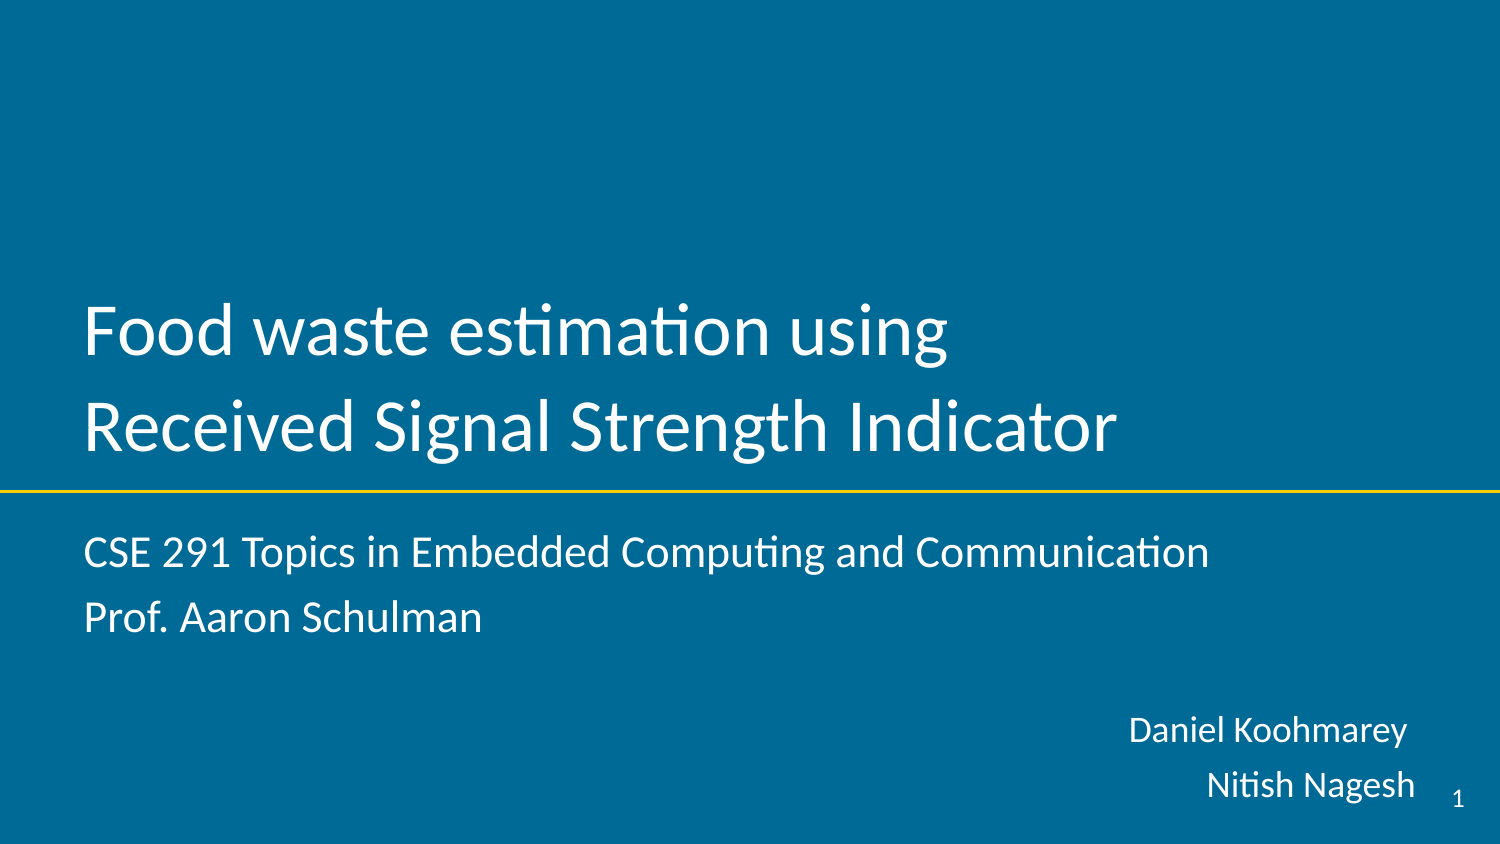

# Food waste estimation using
Received Signal Strength Indicator
CSE 291 Topics in Embedded Computing and Communication
Prof. Aaron Schulman

Daniel Koohmarey
Nitish Nagesh
1